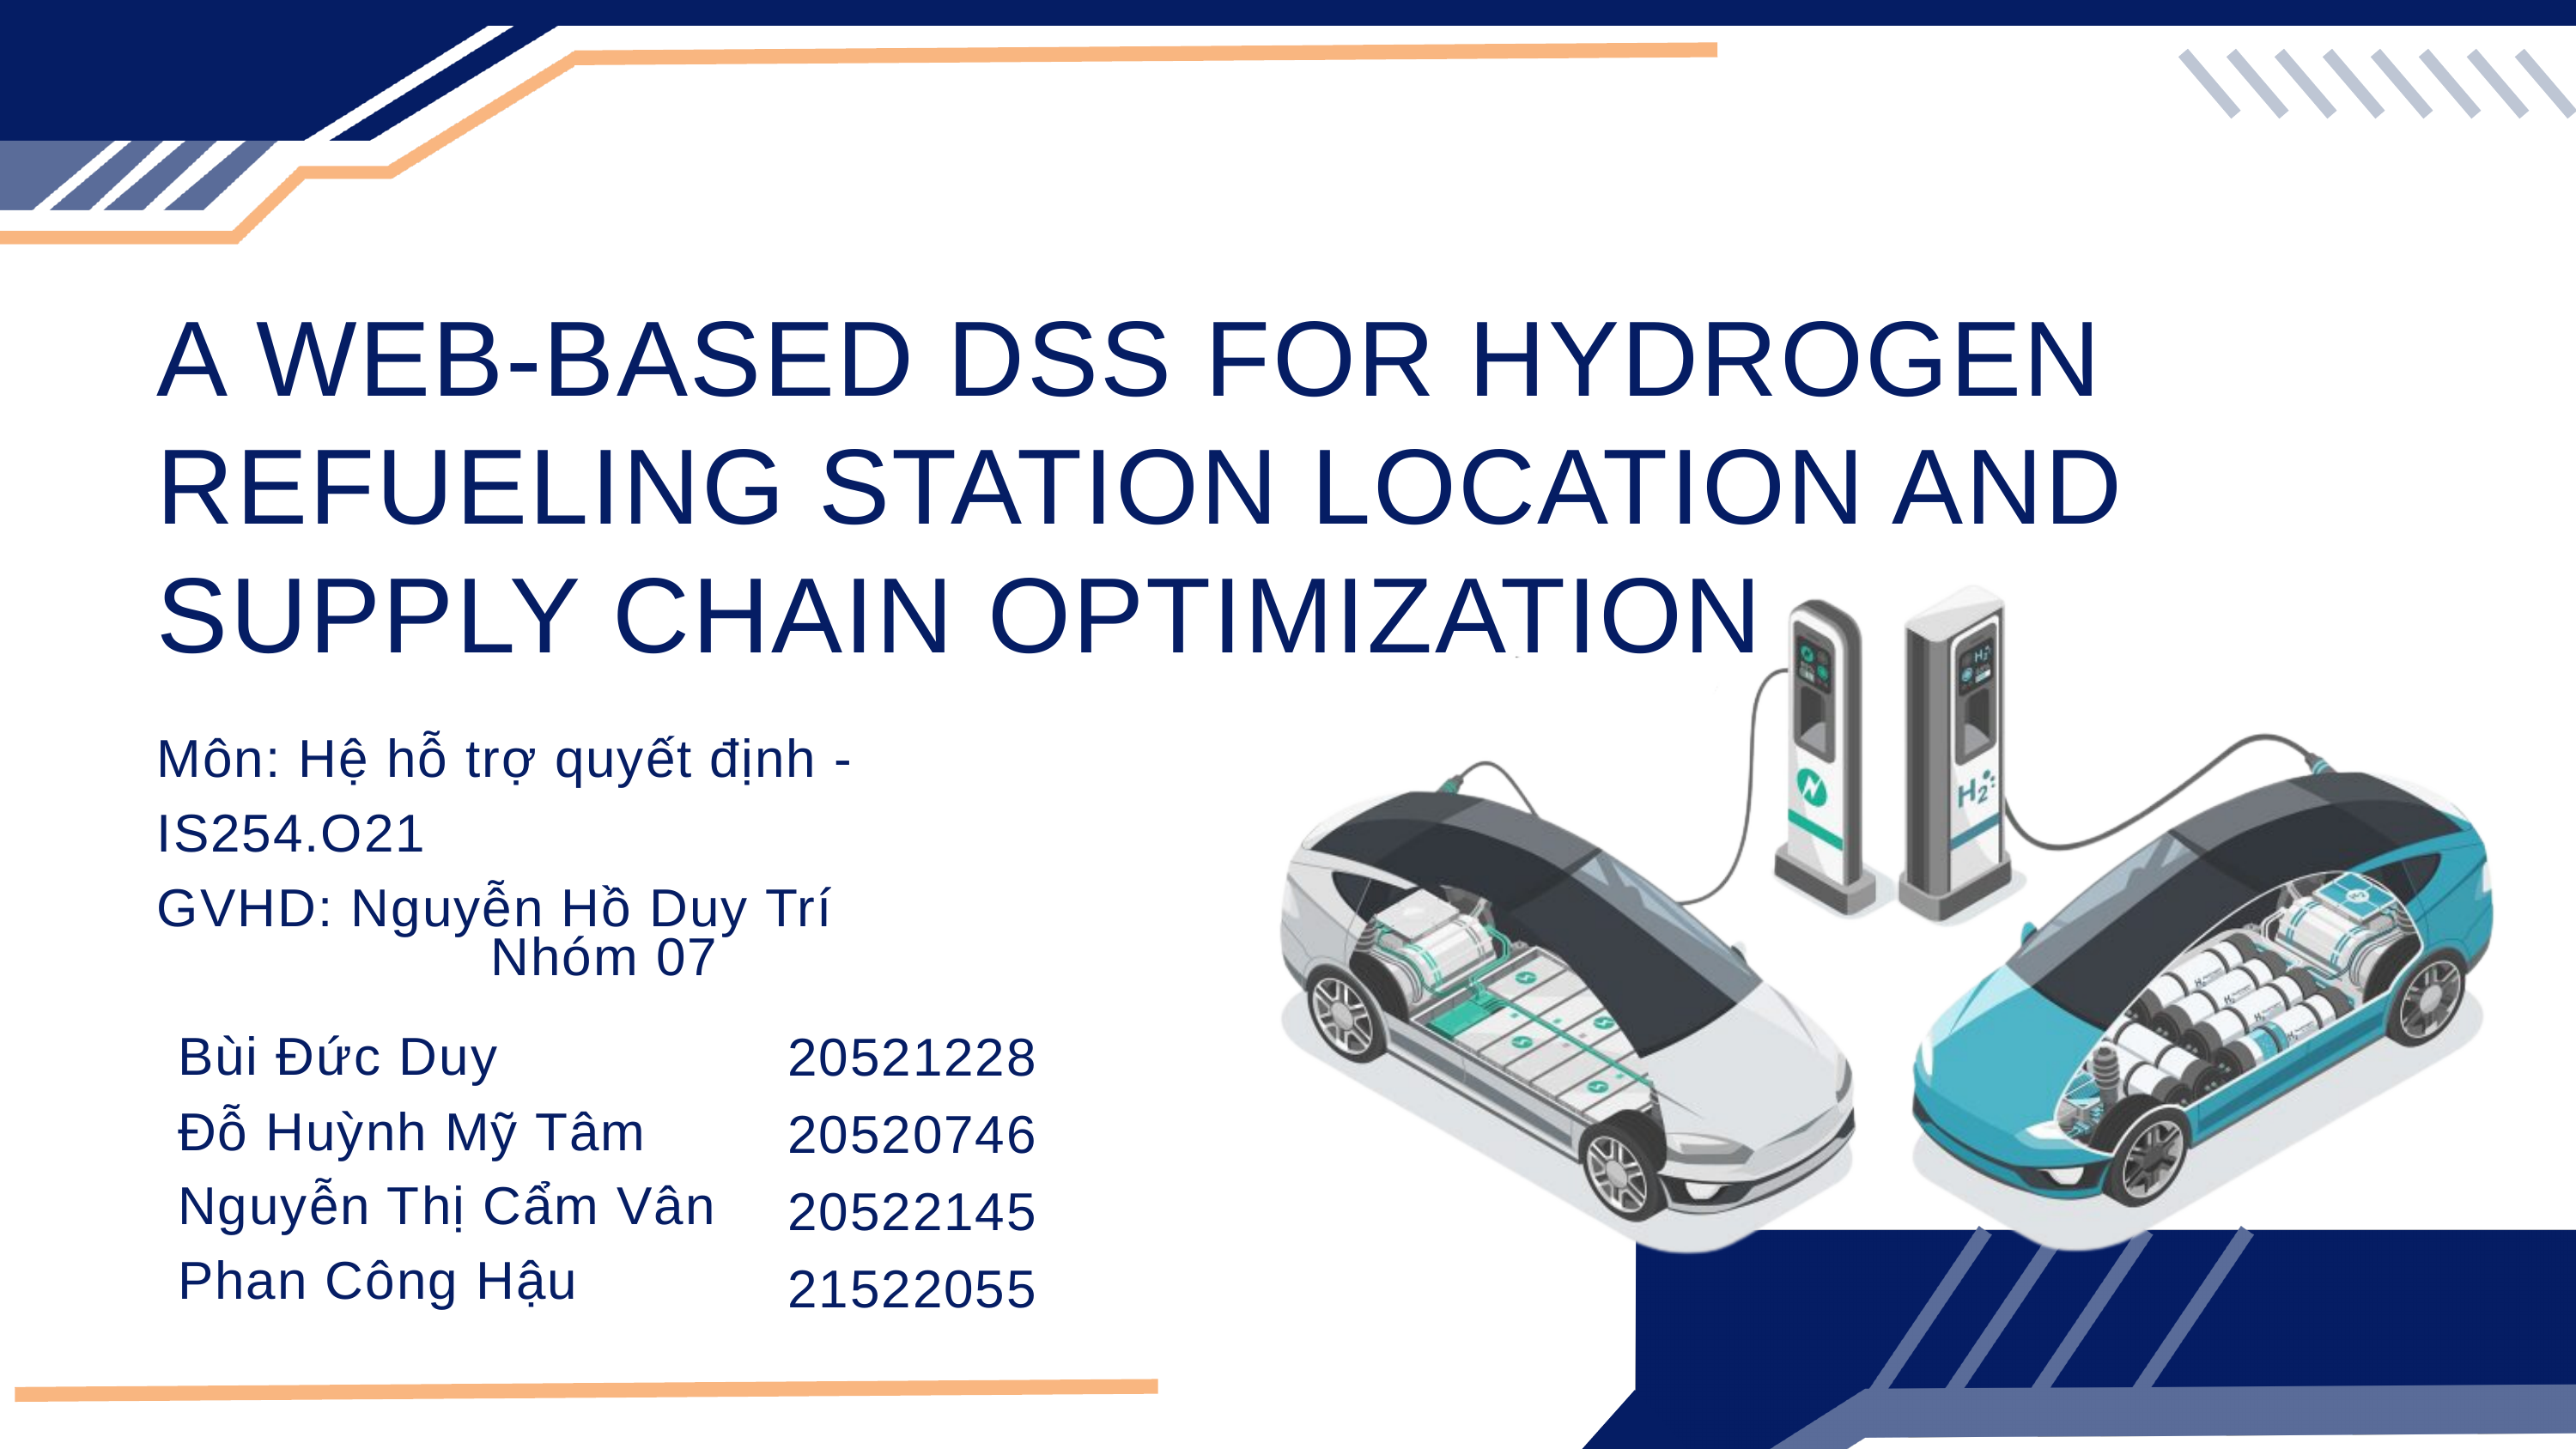

A WEB-BASED DSS FOR HYDROGEN REFUELING STATION LOCATION AND SUPPLY CHAIN OPTIMIZATION

Môn: Hệ hỗ trợ quyết định - IS254.O21
GVHD: Nguyễn Hồ Duy Trí
Nhóm 07
20521228
 20520746
20522145
21522055

Bùi Đức Duy
Đỗ Huỳnh Mỹ Tâm
Nguyễn Thị Cẩm Vân
Phan Công Hậu